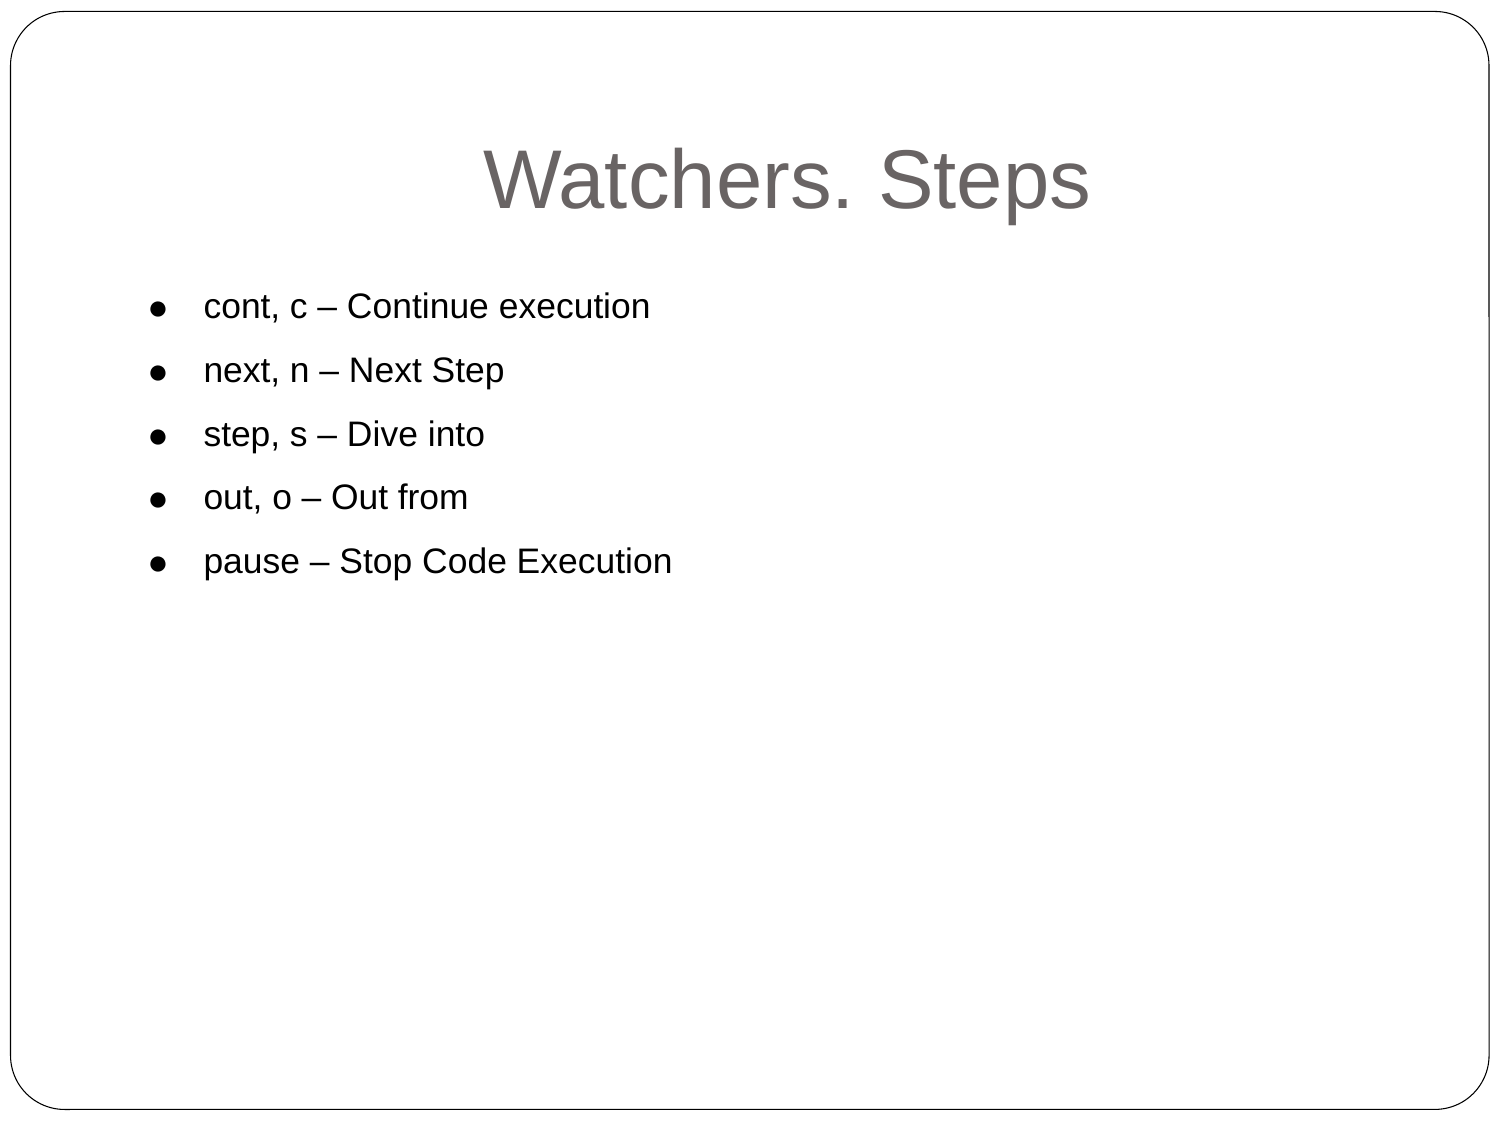

# Watchers. Steps
cont, c – Continue execution
next, n – Next Step
step, s – Dive into
out, o – Out from
pause – Stop Code Execution